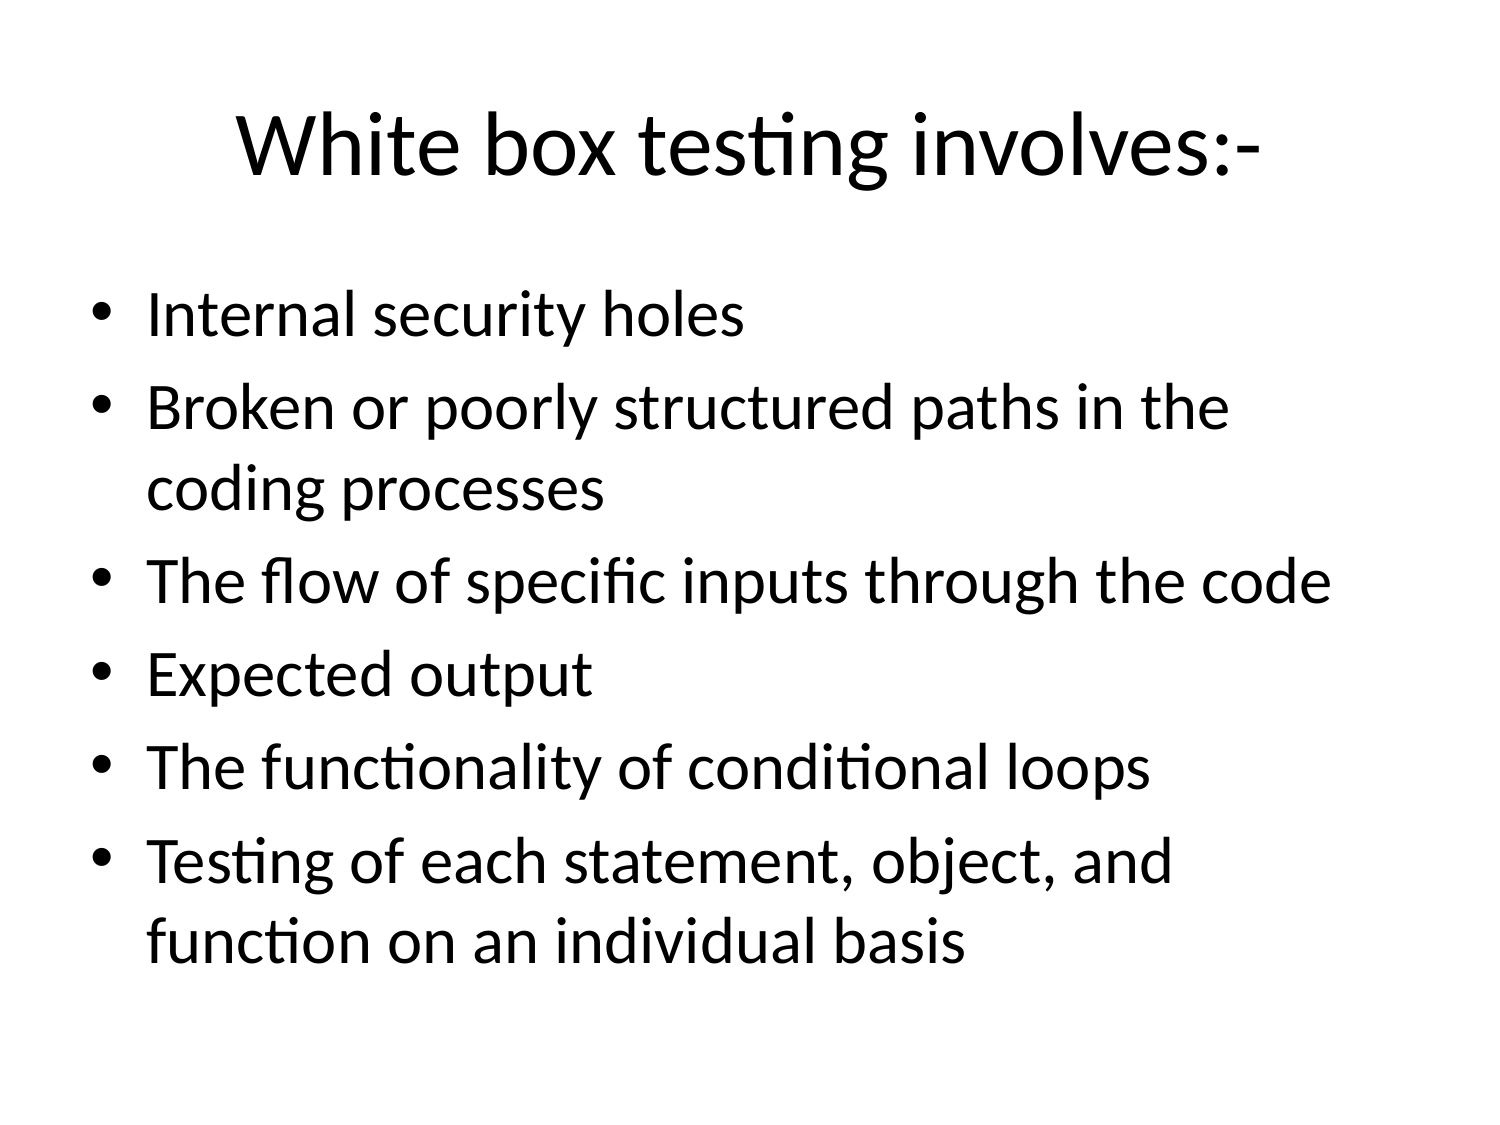

# White box testing involves:-
Internal security holes
Broken or poorly structured paths in the coding processes
The flow of specific inputs through the code
Expected output
The functionality of conditional loops
Testing of each statement, object, and function on an individual basis